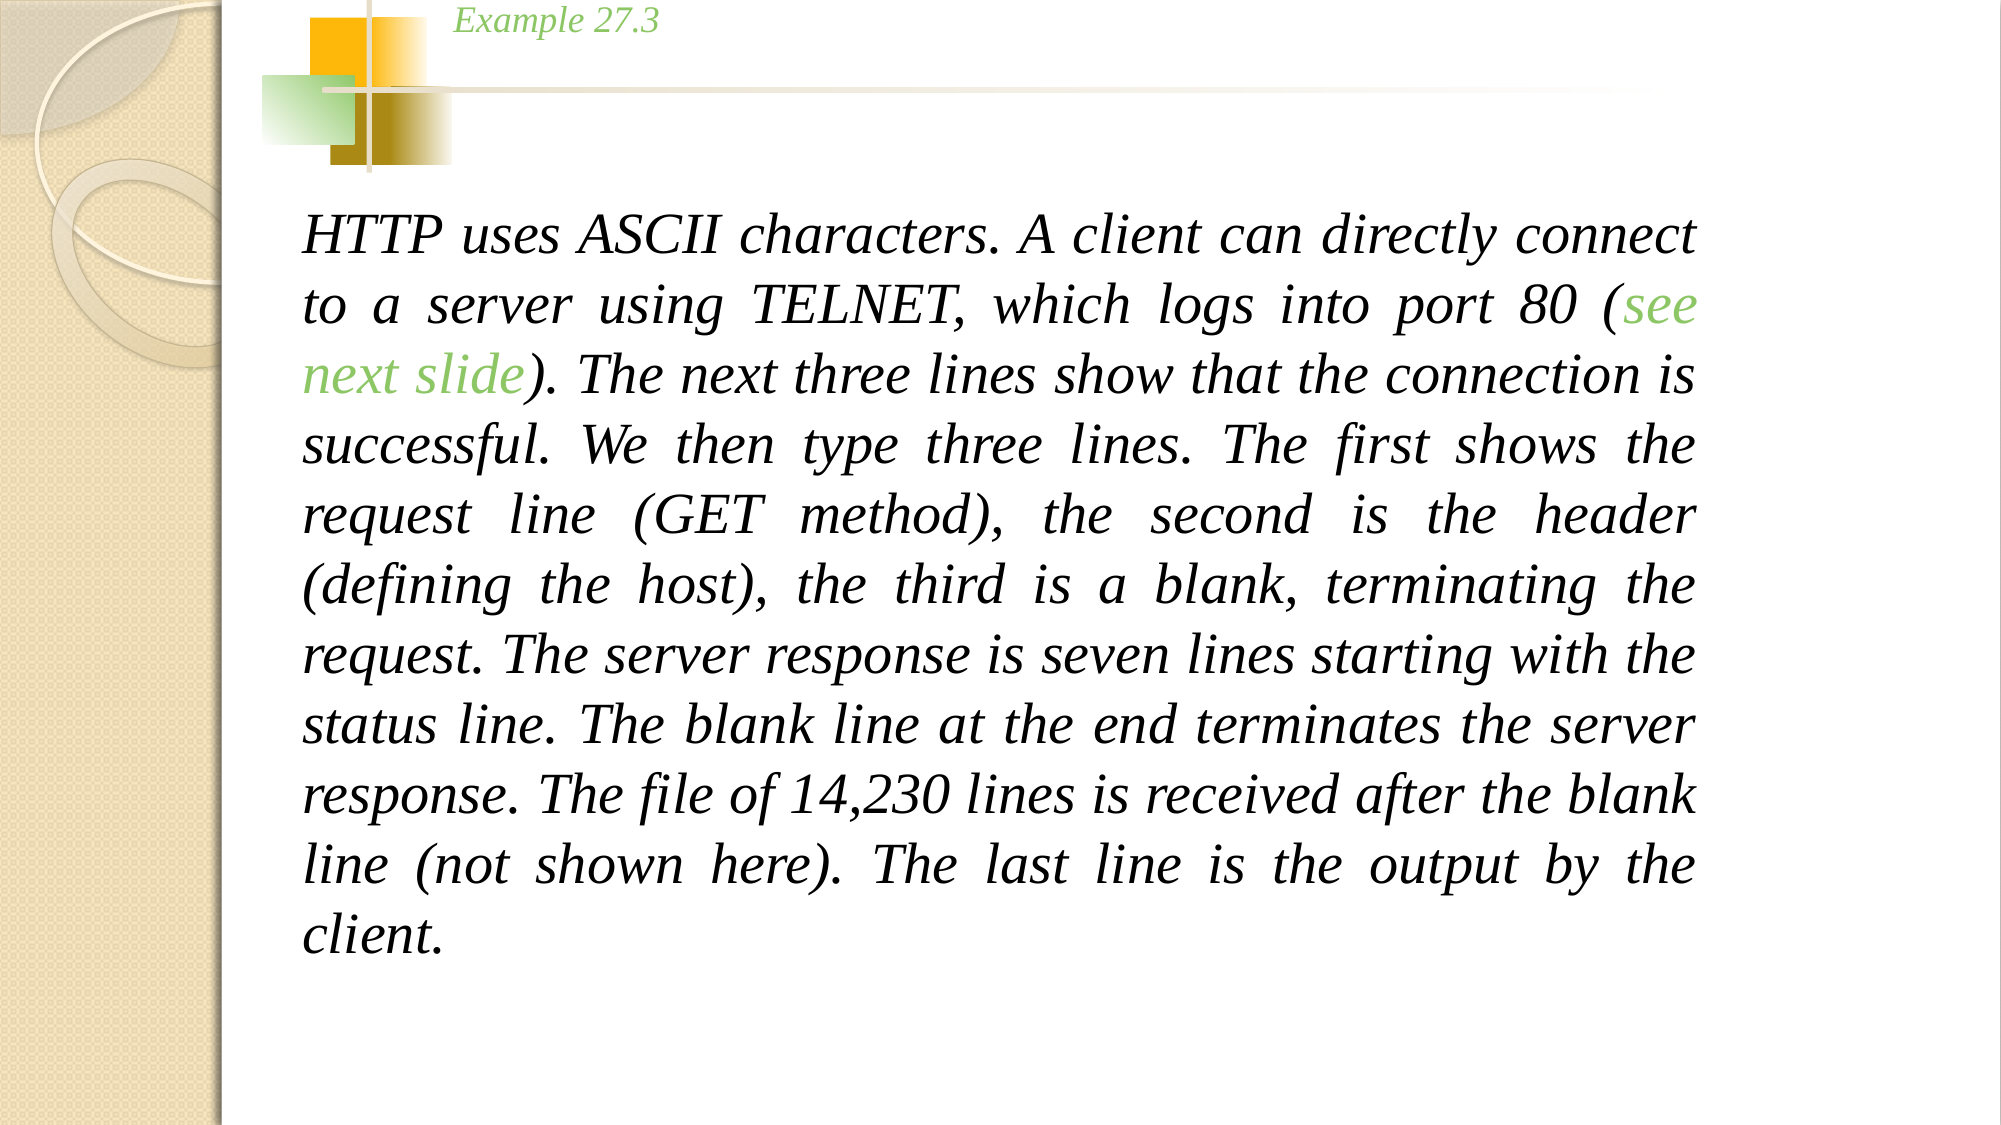

Example 27.3

HTTP uses ASCII characters. A client can directly connect to a server using TELNET, which logs into port 80 (see next slide). The next three lines show that the connection is successful. We then type three lines. The first shows the request line (GET method), the second is the header (defining the host), the third is a blank, terminating the request. The server response is seven lines starting with the status line. The blank line at the end terminates the server response. The file of 14,230 lines is received after the blank line (not shown here). The last line is the output by the client.